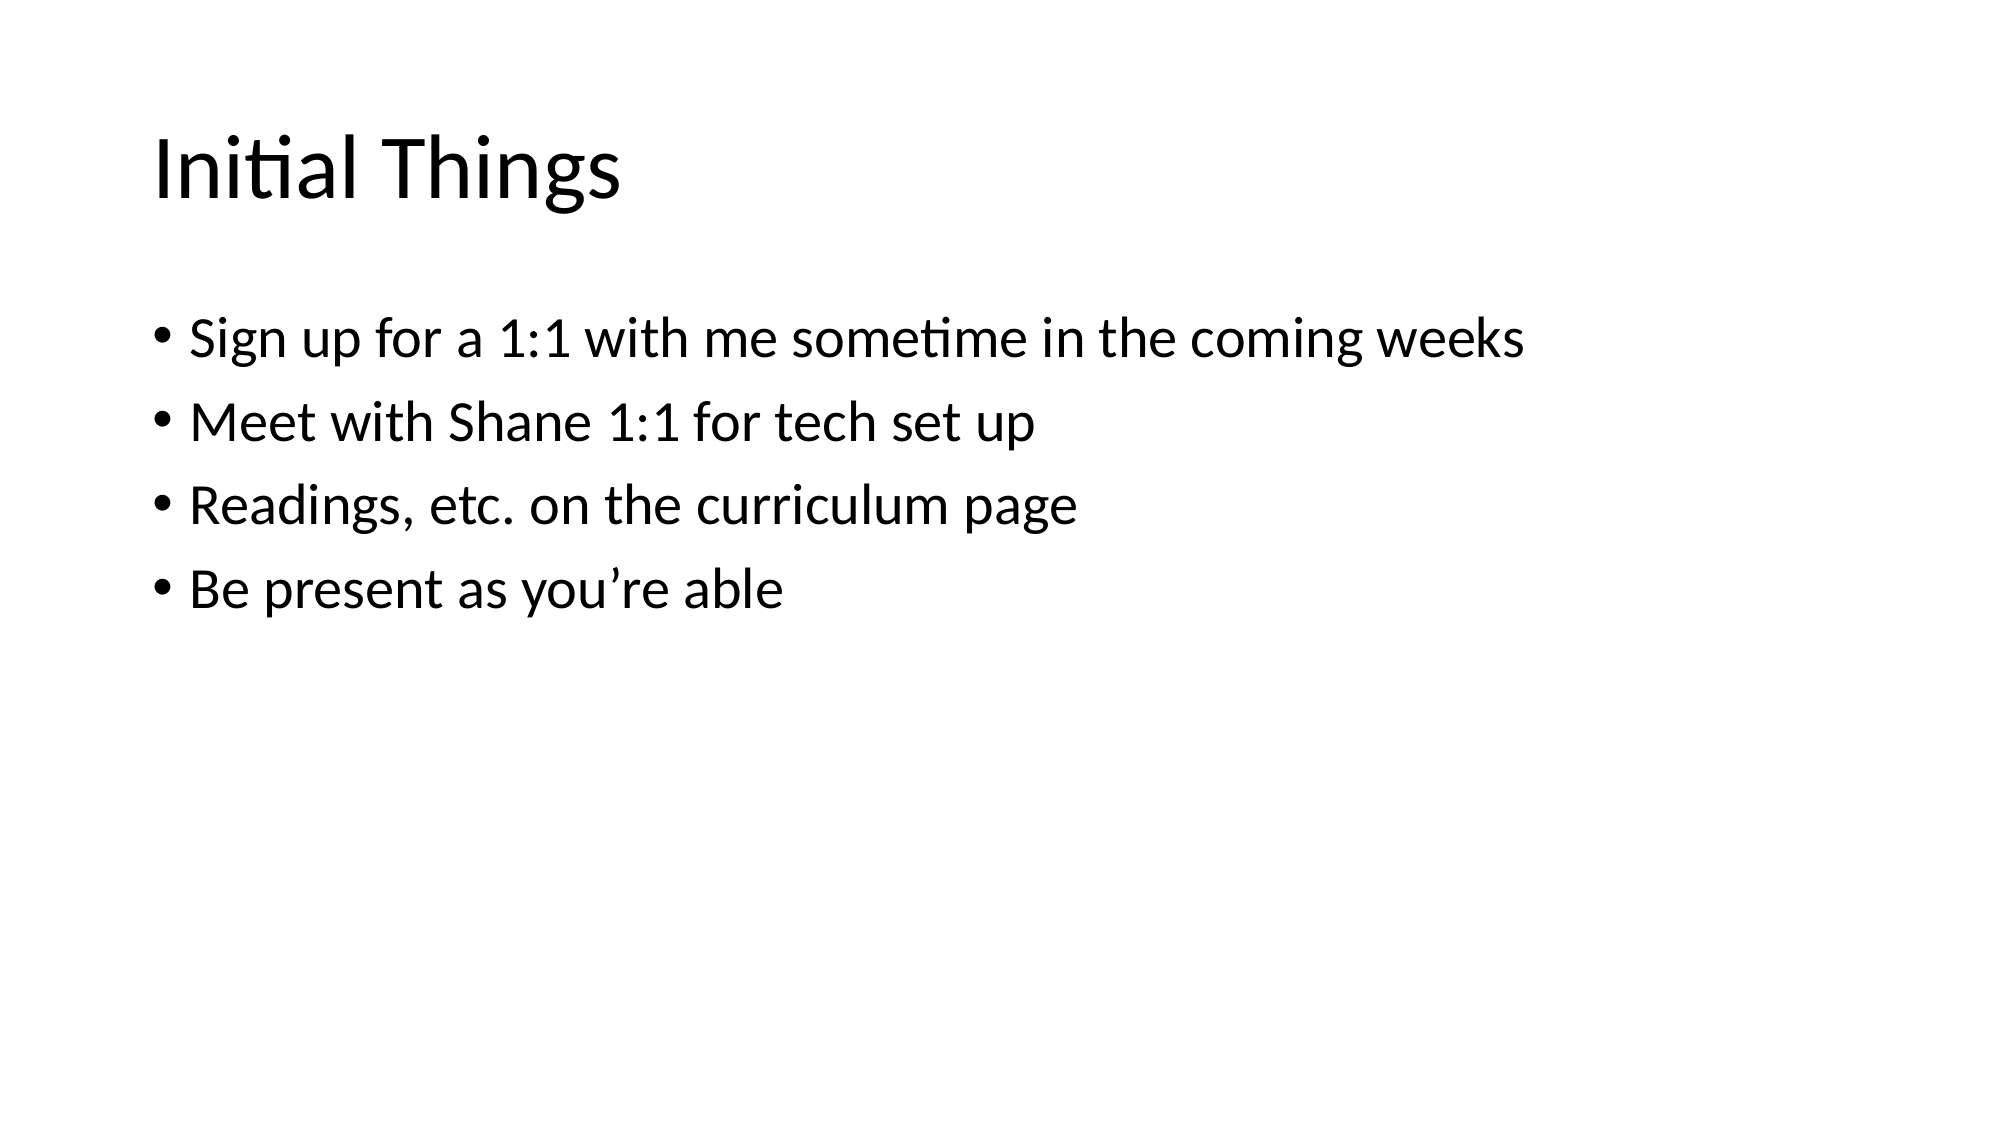

# Initial Things
Sign up for a 1:1 with me sometime in the coming weeks
Meet with Shane 1:1 for tech set up
Readings, etc. on the curriculum page
Be present as you’re able